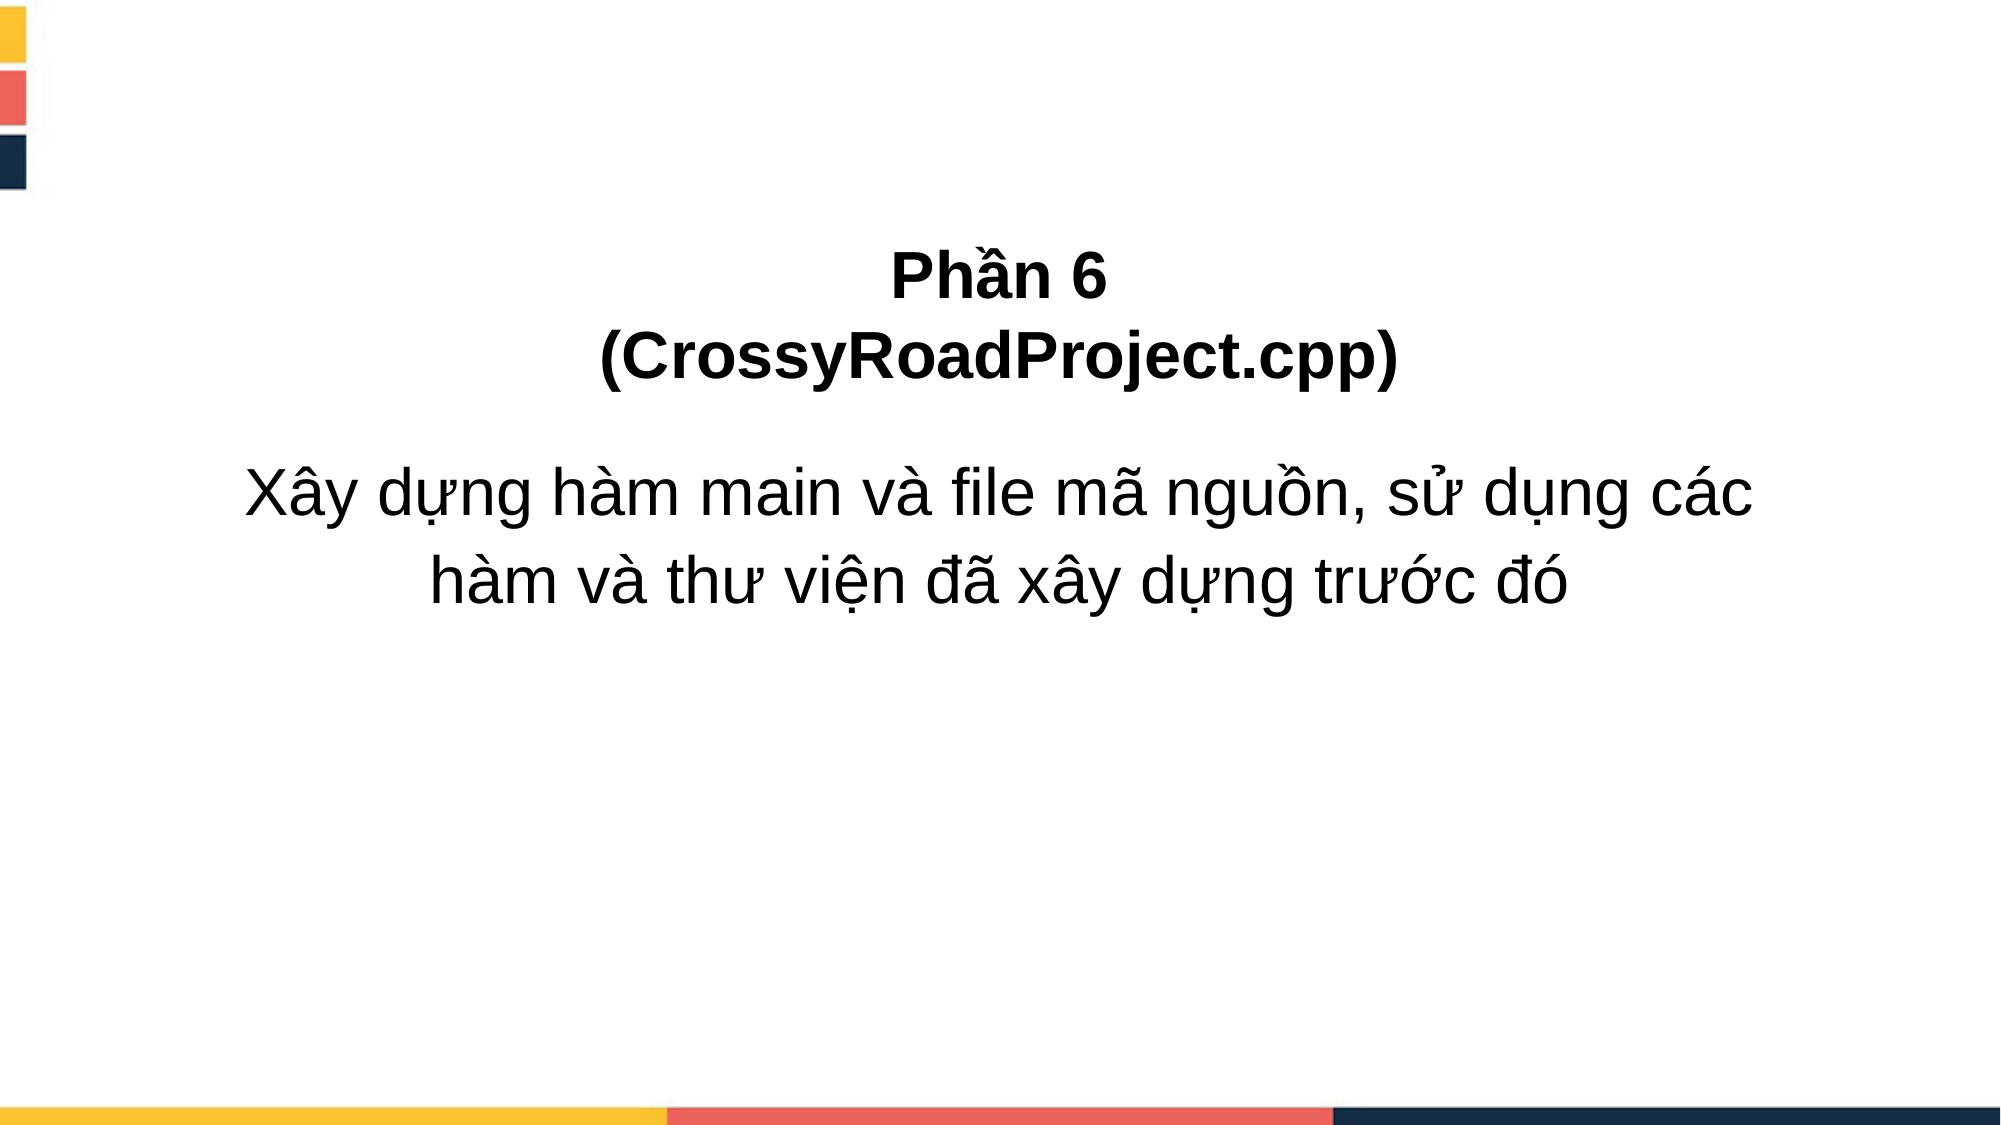

Phần 6 (CrossyRoadProject.cpp)
Xây dựng hàm main và file mã nguồn, sử dụng các hàm và thư viện đã xây dựng trước đó